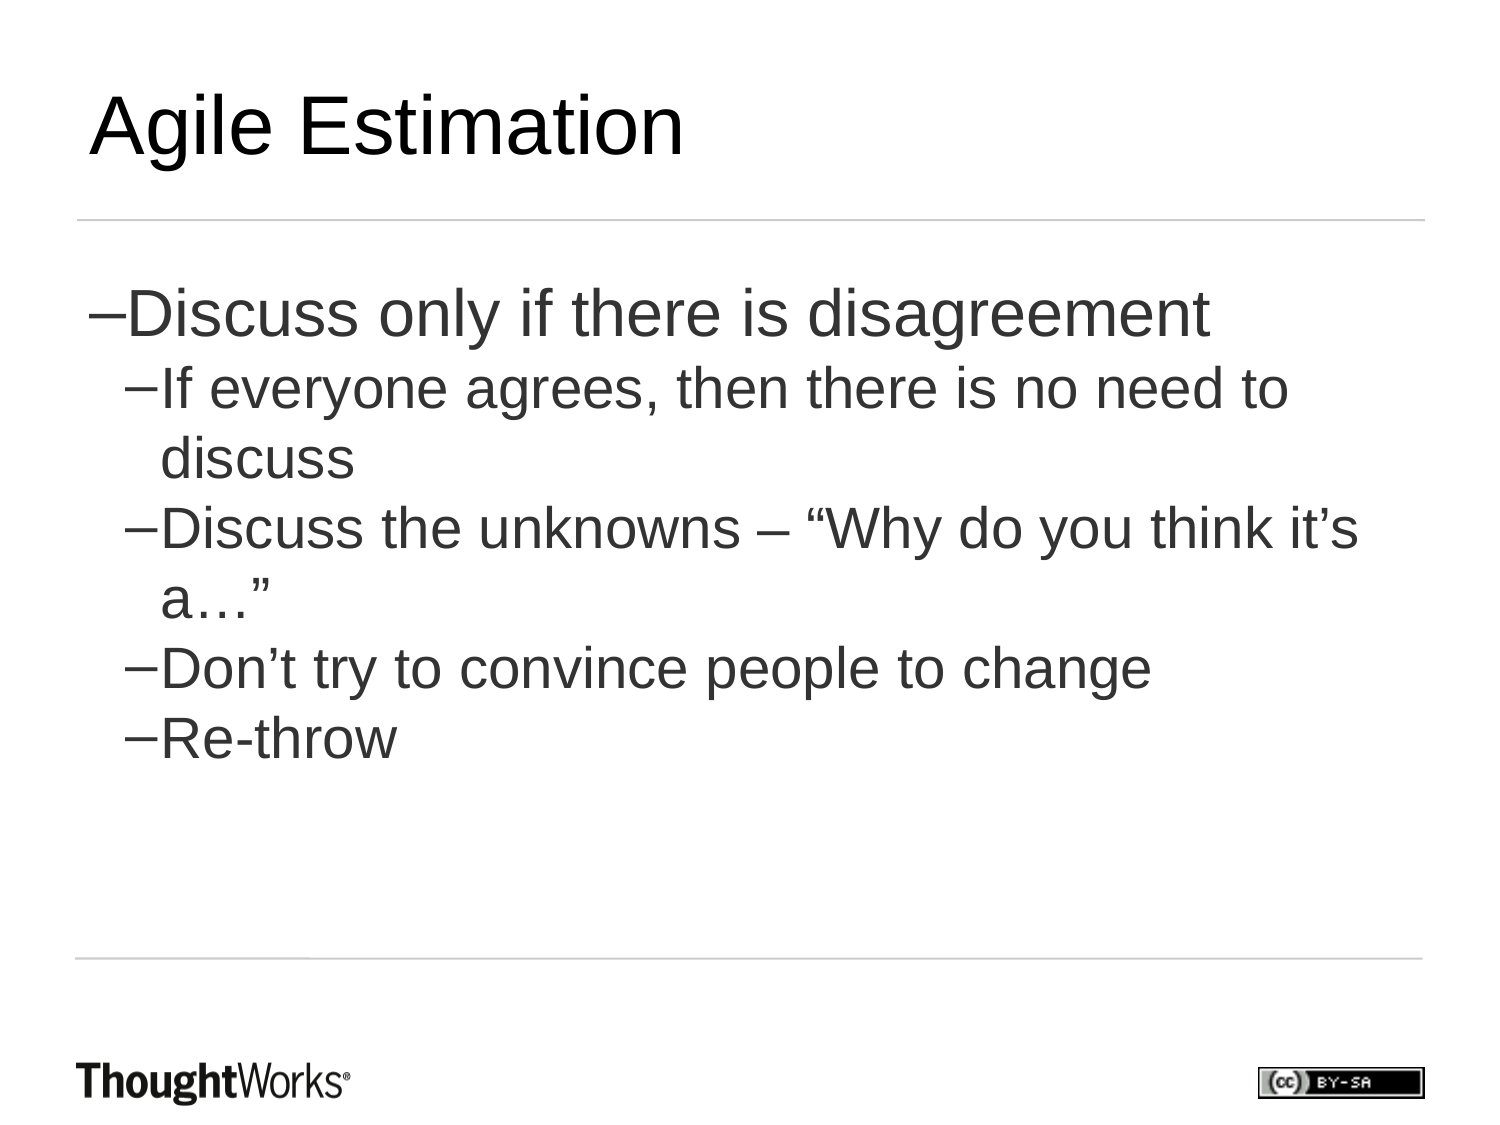

Agile Estimation
Discuss only if there is disagreement
If everyone agrees, then there is no need to discuss
Discuss the unknowns – “Why do you think it’s a…”
Don’t try to convince people to change
Re-throw